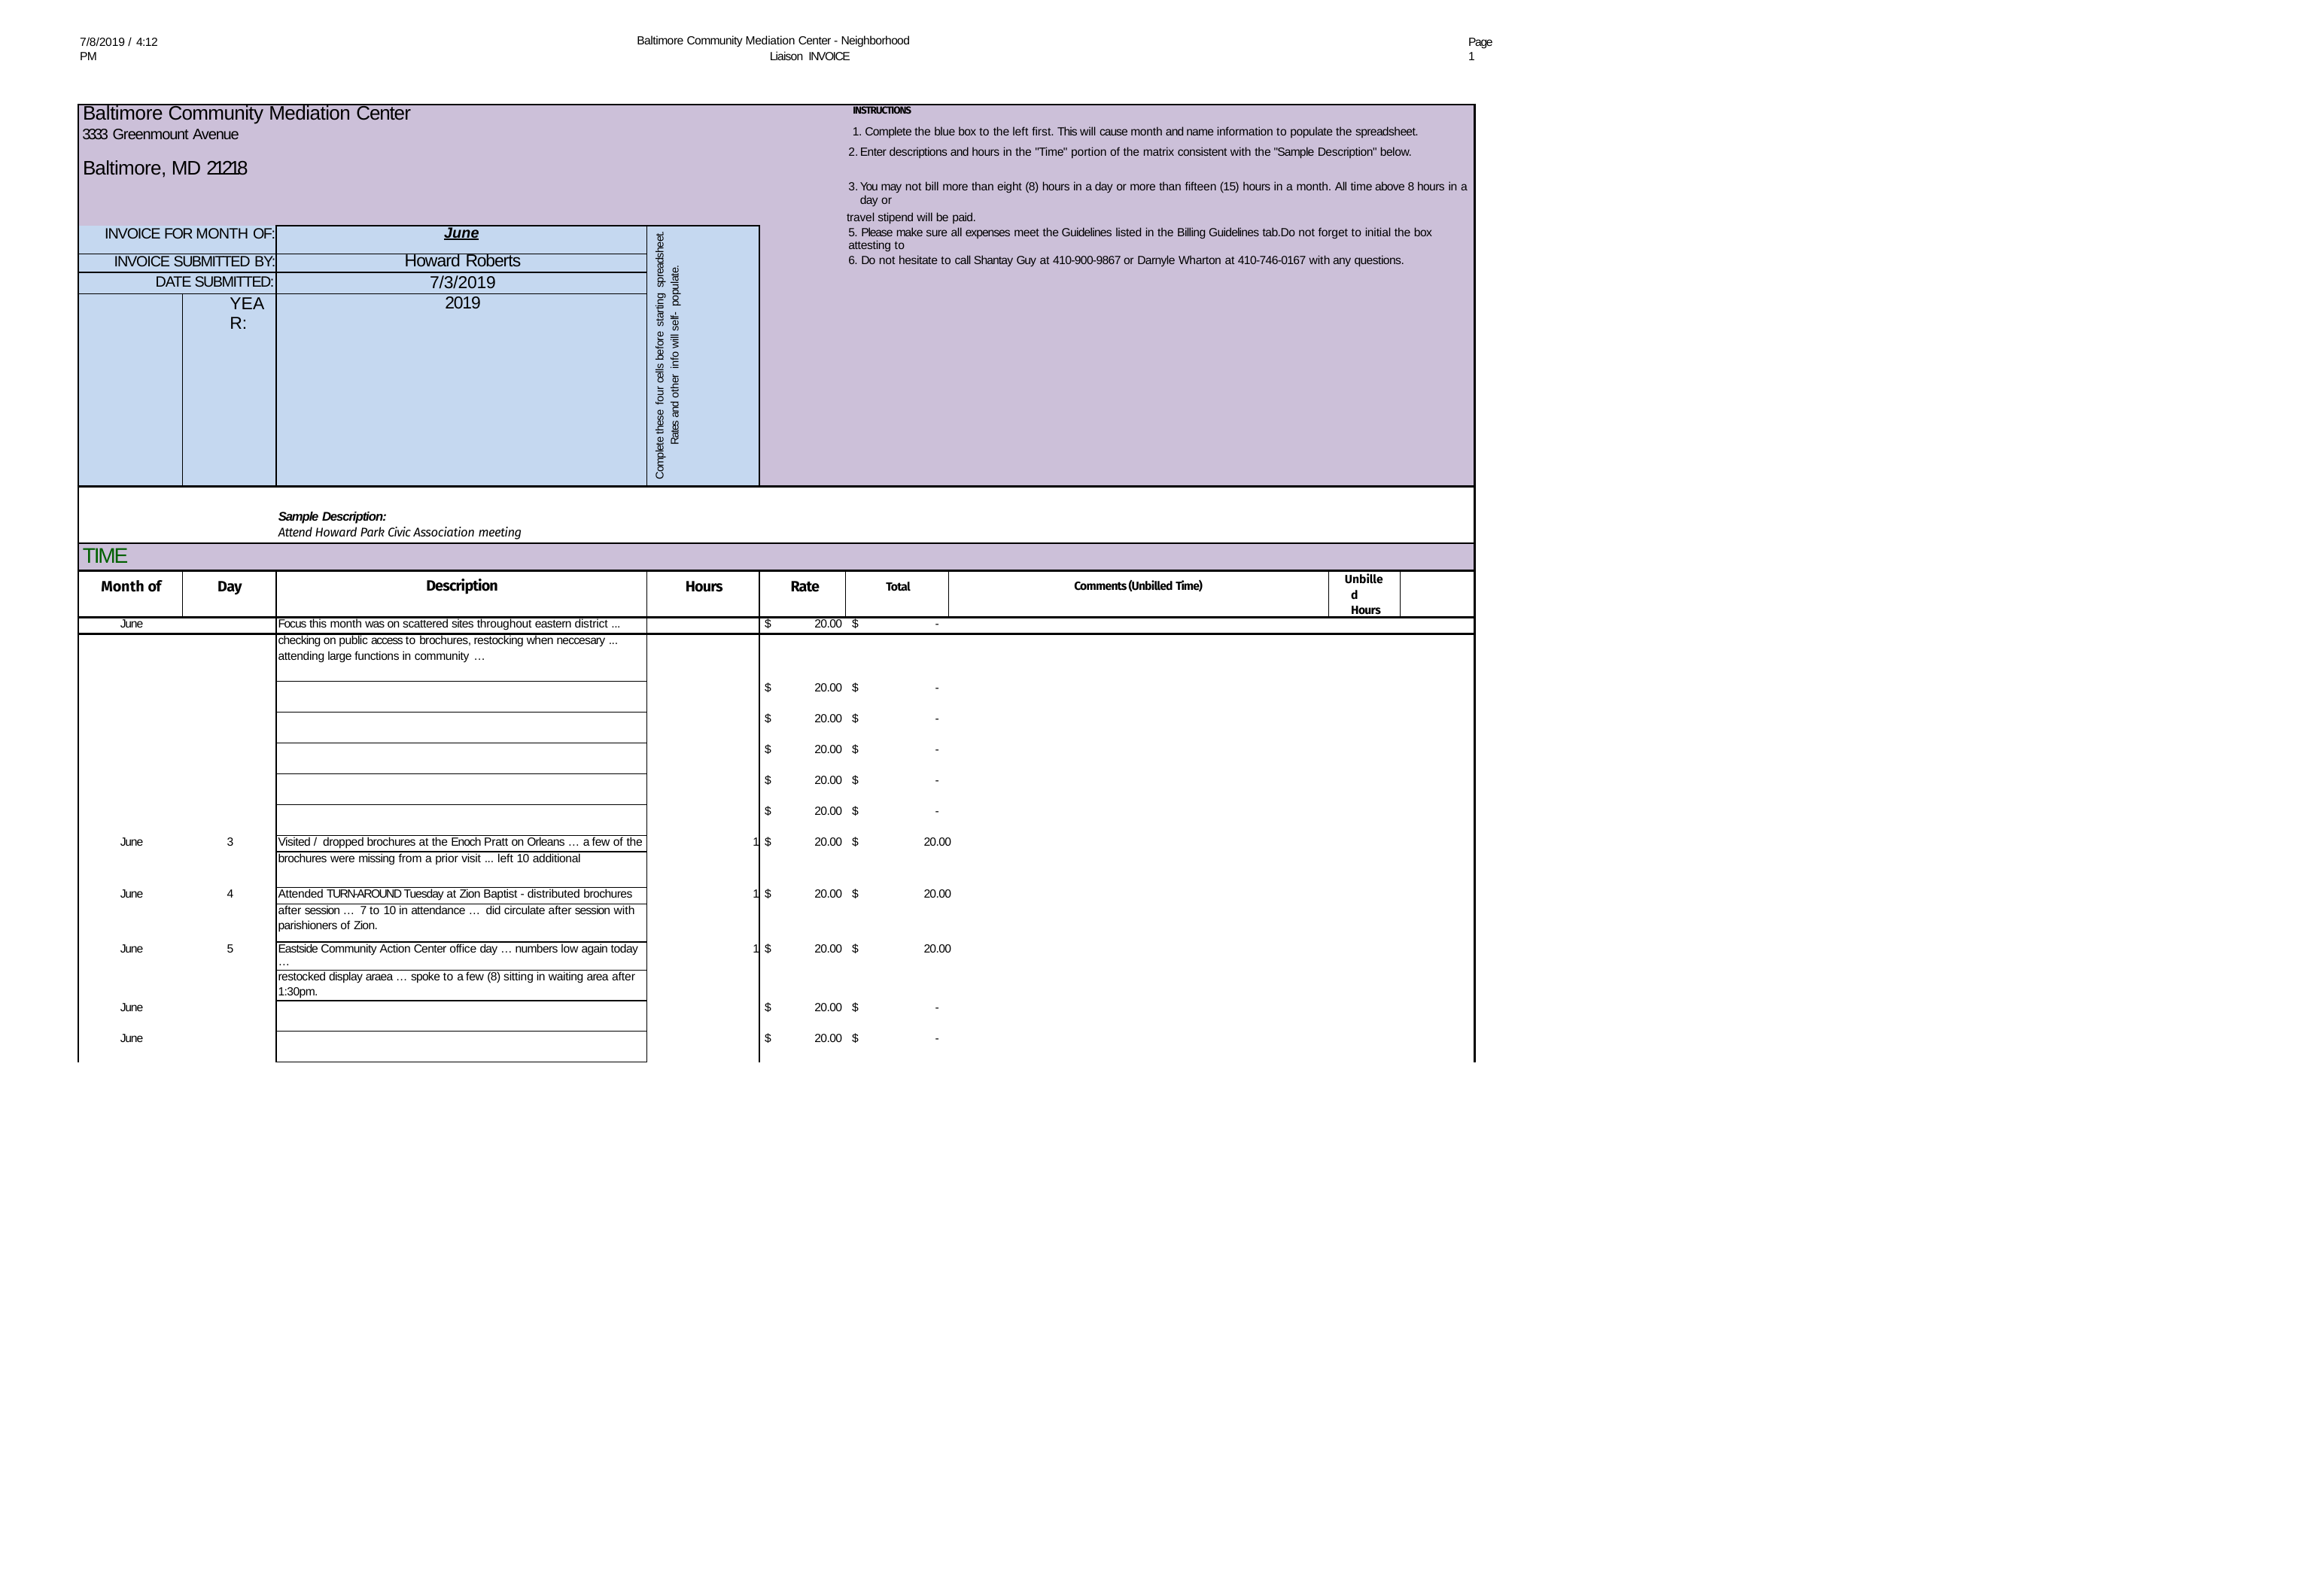

Baltimore Community Mediation Center - Neighborhood Liaison  INVOICE
7/8/2019 / 4:12 PM
Page 1
| Baltimore Community Mediation Center INSTRUCTIONS 3333 Greenmount Avenue 1. Complete the blue box to the left first. This will cause month and name information to populate the spreadsheet. Enter descriptions and hours in the "Time" portion of the matrix consistent with the "Sample Description" below. Baltimore, MD 21218 You may not bill more than eight (8) hours in a day or more than fifteen (15) hours in a month. All time above 8 hours in a day or travel stipend will be paid. |  |  |  |  |  |  |  |  |
| --- | --- | --- | --- | --- | --- | --- | --- | --- |
| INVOICE FOR MONTH OF: |  | June | Complete these four cells before starting spreadsheet. Rates and other info will self- populate. | 5. Please make sure all expenses meet the Guidelines listed in the Billing Guidelines tab.Do not forget to initial the box attesting to |  |  |  |  |
| INVOICE SUBMITTED BY: |  | Howard Roberts |  | 6. Do not hesitate to call Shantay Guy at 410-900-9867 or Darnyle Wharton at 410-746-0167 with any questions. |  |  |  |  |
| DATE SUBMITTED: |  | 7/3/2019 |  |  |  |  |  |  |
|  | YEAR: | 2019 |  |  |  |  |  |  |
| Sample Description: Attend Howard Park Civic Association meeting |  |  |  |  |  |  |  |  |
| TIME |  |  |  |  |  |  |  |  |
| Month of | Day | Description | Hours | Rate | Total | Comments (Unbilled Time) | Unbilled Hours |  |
| June |  | Focus this month was on scattered sites throughout eastern district ... |  | $ 20.00 | $ - |  |  |  |
|  |  | checking on public access to brochures, restocking when neccesary ... |  |  |  |  |  |  |
|  |  | attending large functions in community … |  |  |  |  |  |  |
|  |  |  |  | $ 20.00 | $ - |  |  |  |
|  |  |  |  | $ 20.00 | $ - |  |  |  |
|  |  |  |  | $ 20.00 | $ - |  |  |  |
|  |  |  |  | $ 20.00 | $ - |  |  |  |
|  |  |  |  | $ 20.00 | $ - |  |  |  |
| June | 3 | Visited / dropped brochures at the Enoch Pratt on Orleans … a few of the | 1 | $ 20.00 | $ 20.00 |  |  |  |
|  |  | brochures were missing from a prior visit ... left 10 additional |  |  |  |  |  |  |
| June | 4 | Attended TURN-AROUND Tuesday at Zion Baptist - distributed brochures | 1 | $ 20.00 | $ 20.00 |  |  |  |
|  |  | after session … 7 to 10 in attendance … did circulate after session with |  |  |  |  |  |  |
|  |  | parishioners of Zion. |  |  |  |  |  |  |
| June | 5 | Eastside Community Action Center office day … numbers low again today … | 1 | $ 20.00 | $ 20.00 |  |  |  |
|  |  | restocked display araea … spoke to a few (8) sitting in waiting area after |  |  |  |  |  |  |
|  |  | 1:30pm. |  |  |  |  |  |  |
| June |  |  |  | $ 20.00 | $ - |  |  |  |
| June |  |  |  | $ 20.00 | $ - |  |  |  |